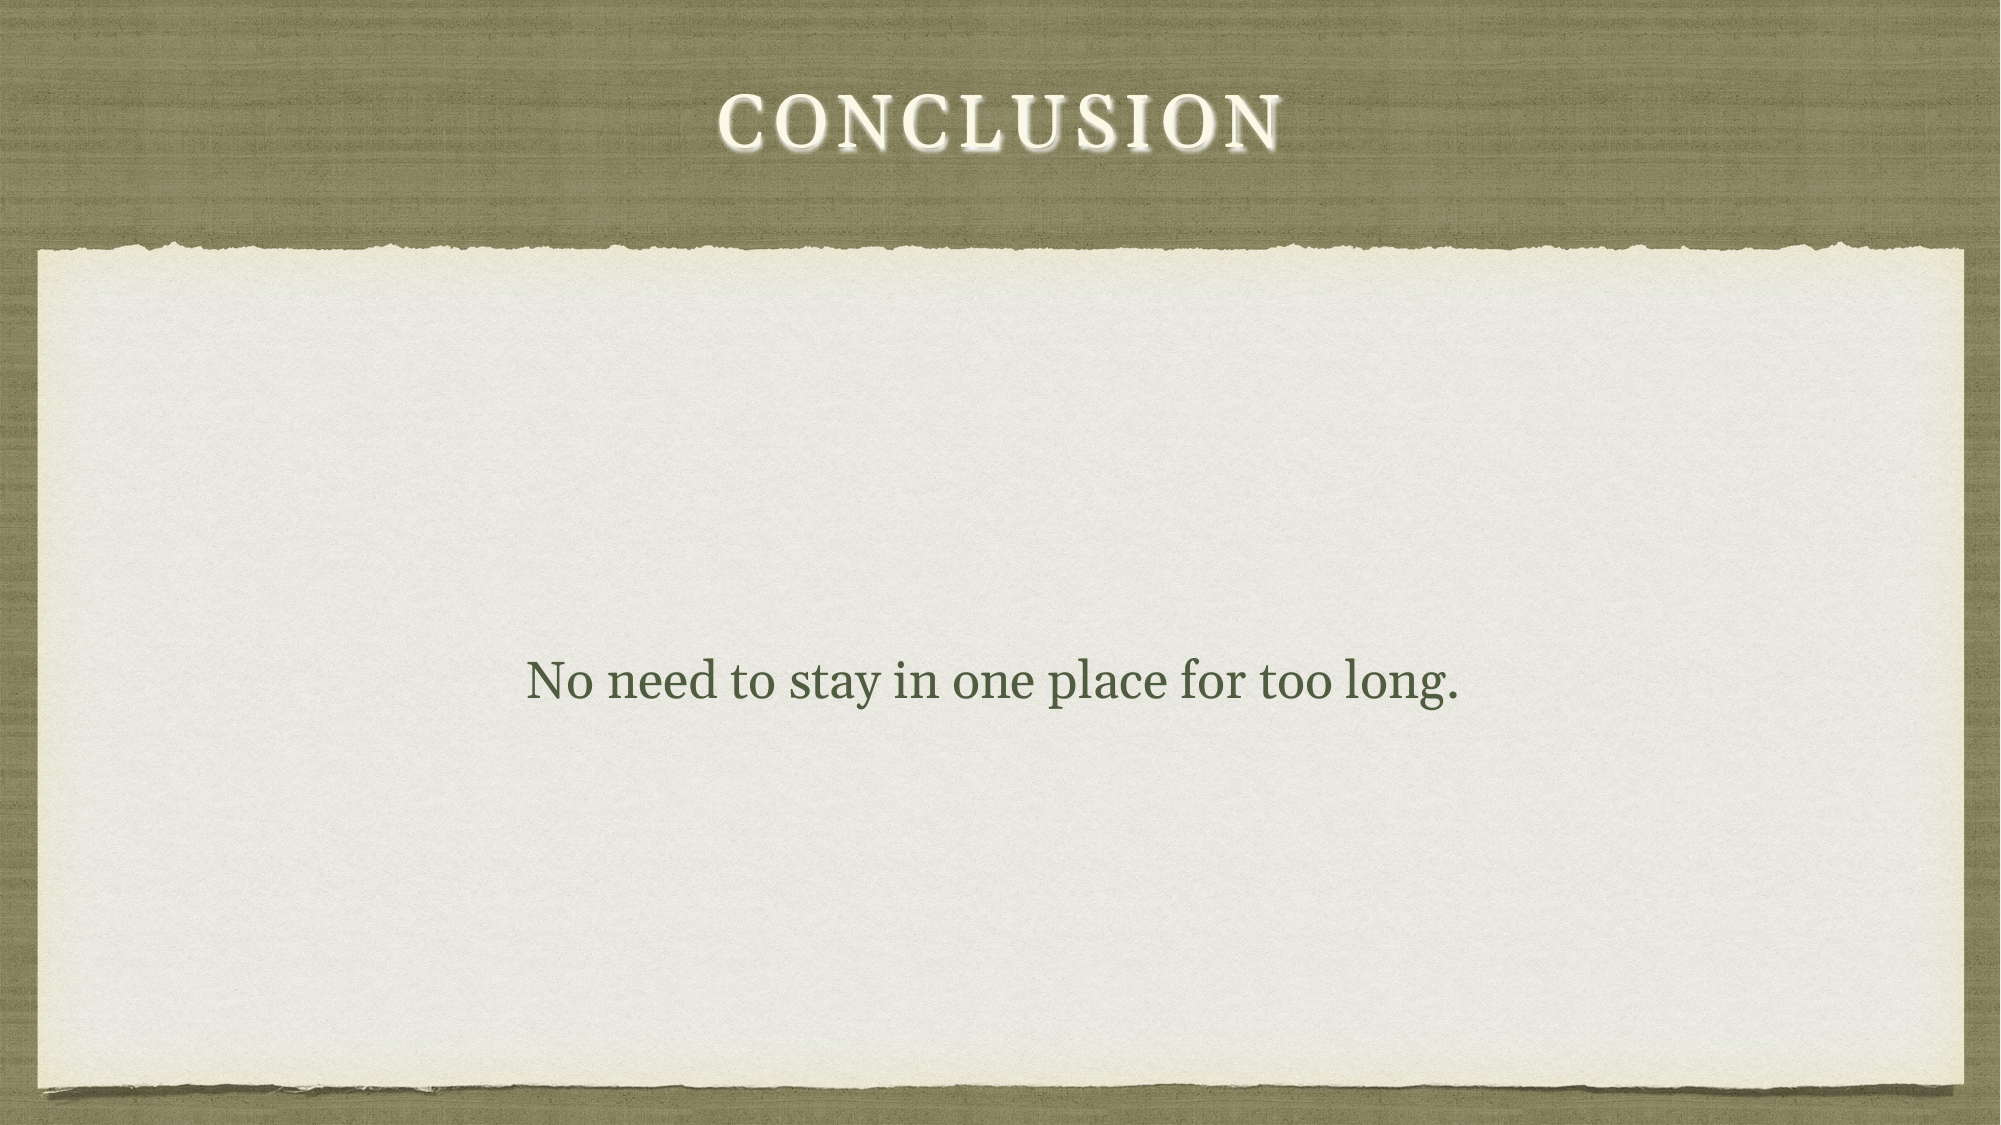

# conclusion
No need to stay in one place for too long.